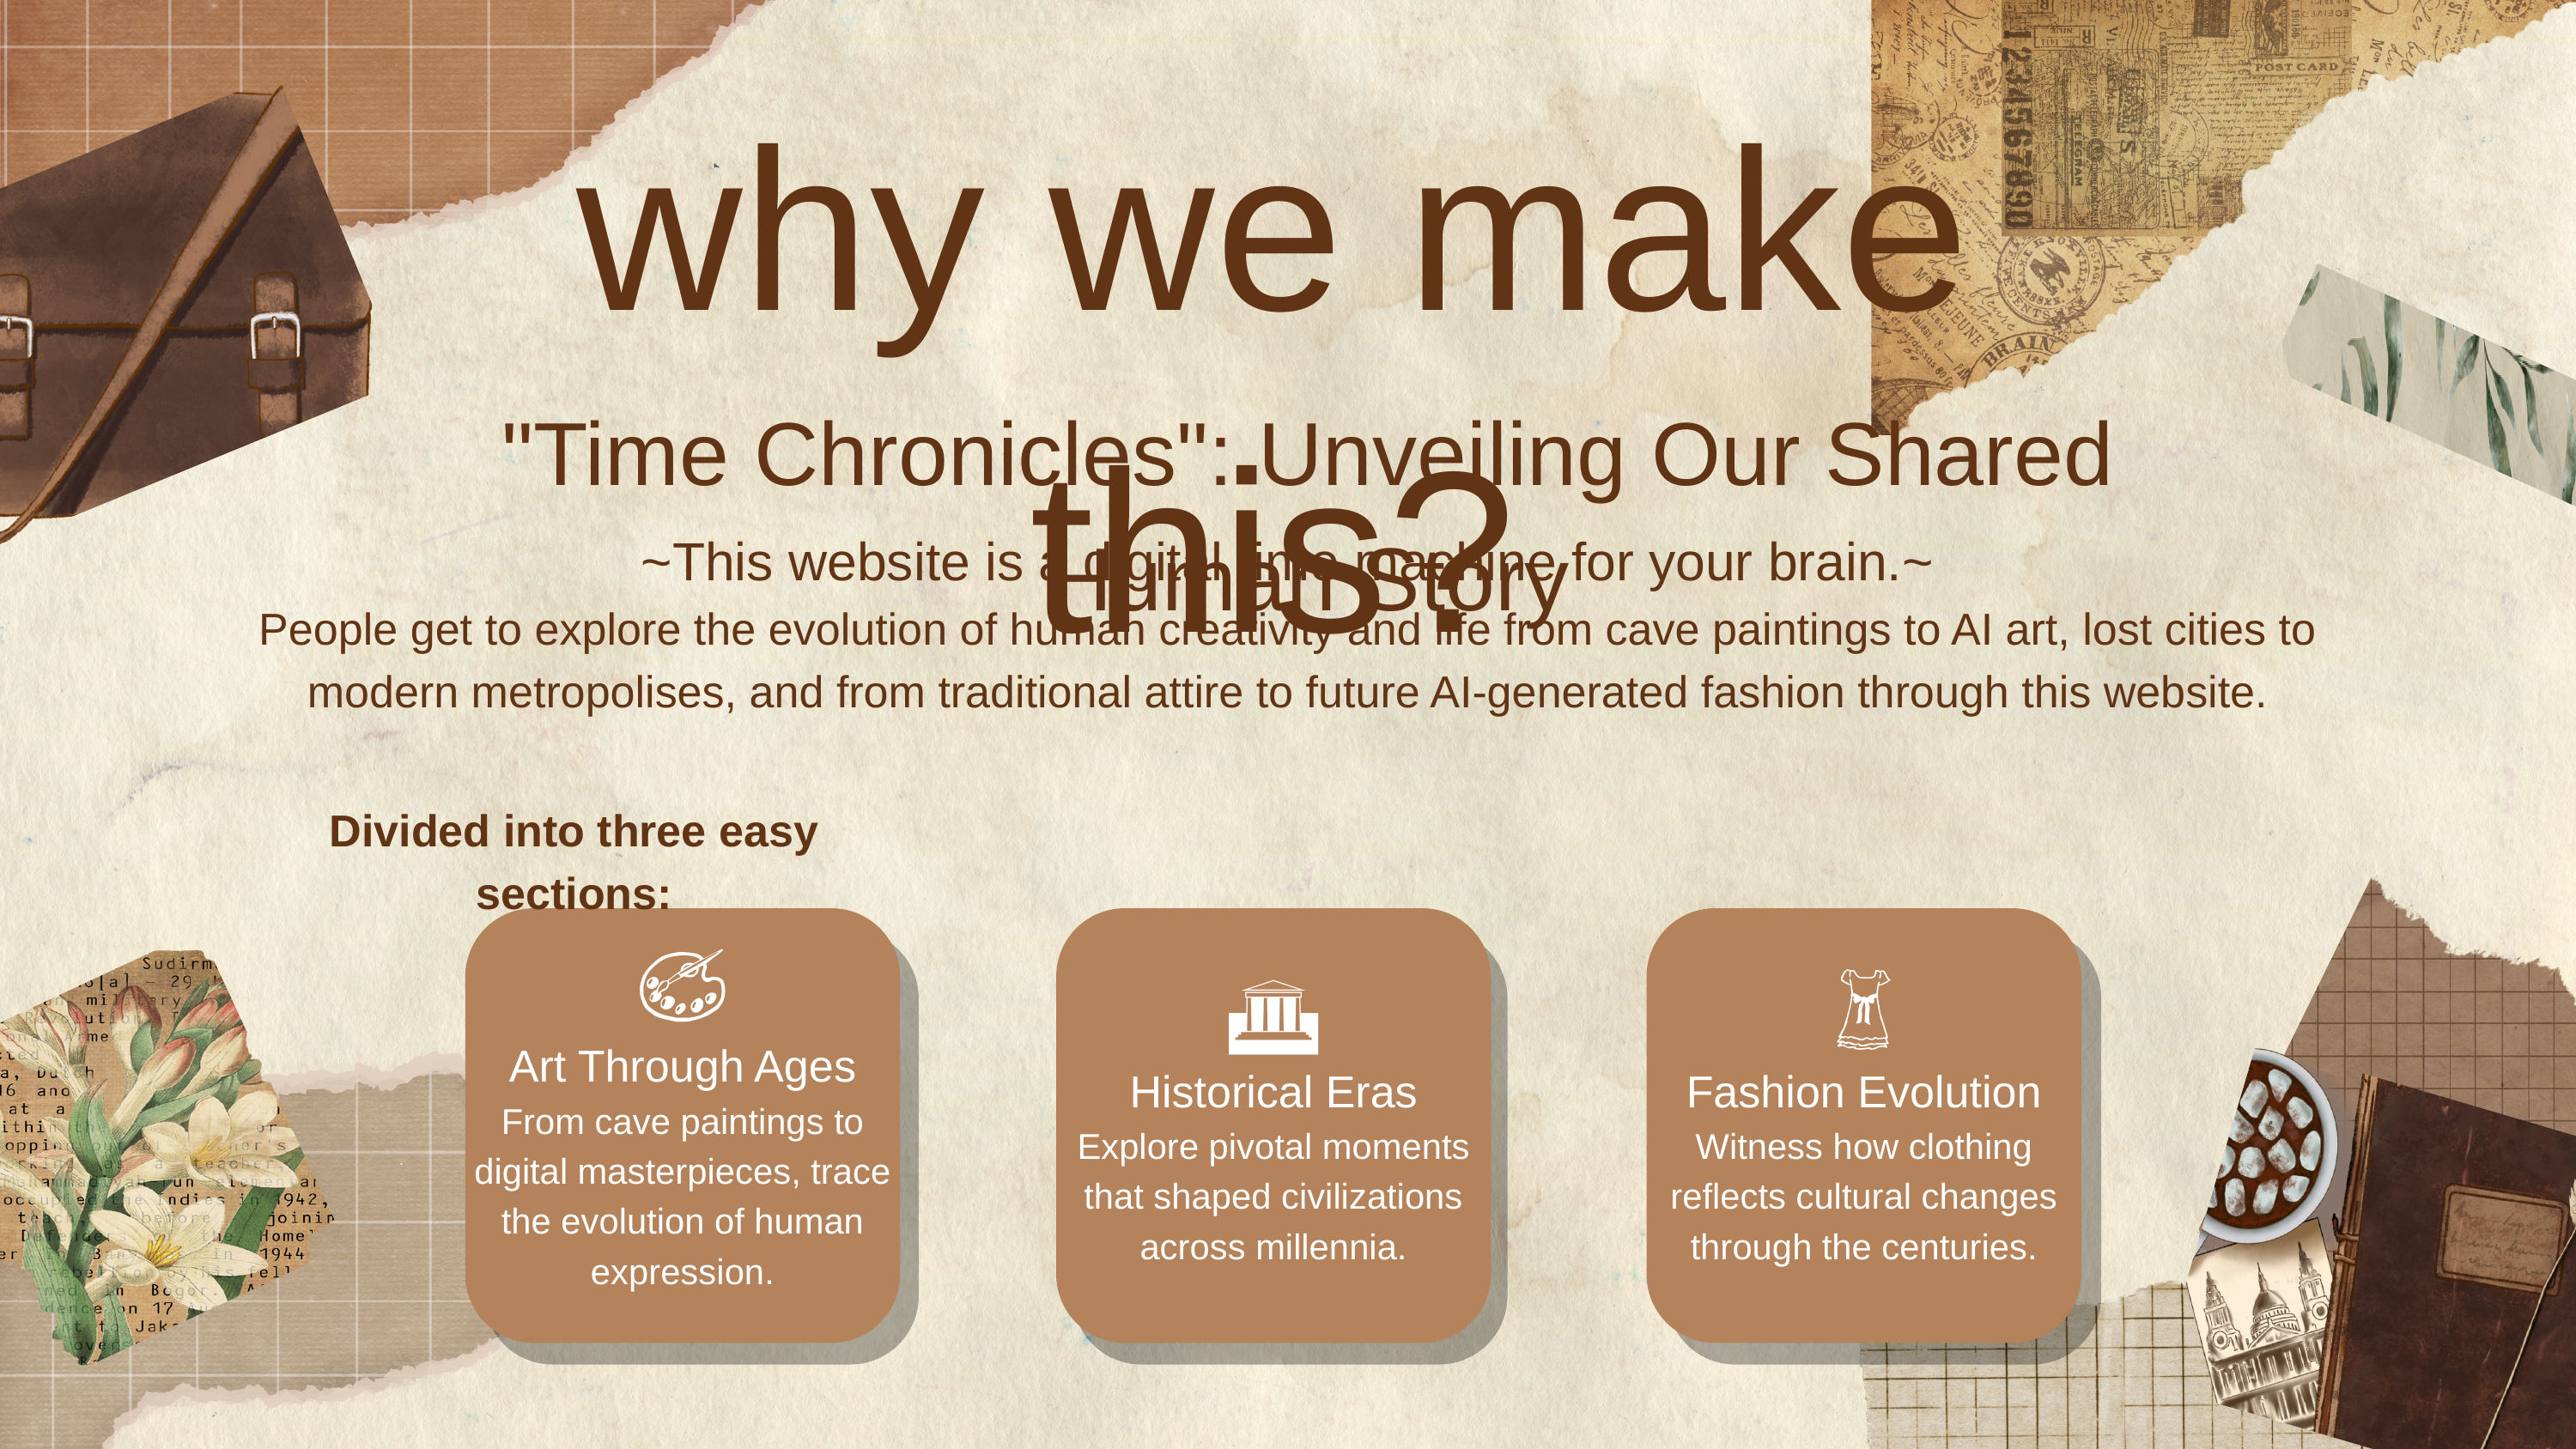

why we make this?

"Time Chronicles": Unveiling Our Shared Human Story
~This website is a digital time machine for your brain.~
People get to explore the evolution of human creativity and life from cave paintings to AI art, lost cities to modern metropolises, and from traditional attire to future AI-generated fashion through this website.
Divided into three easy sections:

🎨
Art Through Ages
From cave paintings to digital masterpieces, trace the evolution of human expression.

🏛️
Historical Eras
Explore pivotal moments that shaped civilizations across millennia.

👗
Fashion Evolution
Witness how clothing reflects cultural changes through the centuries.